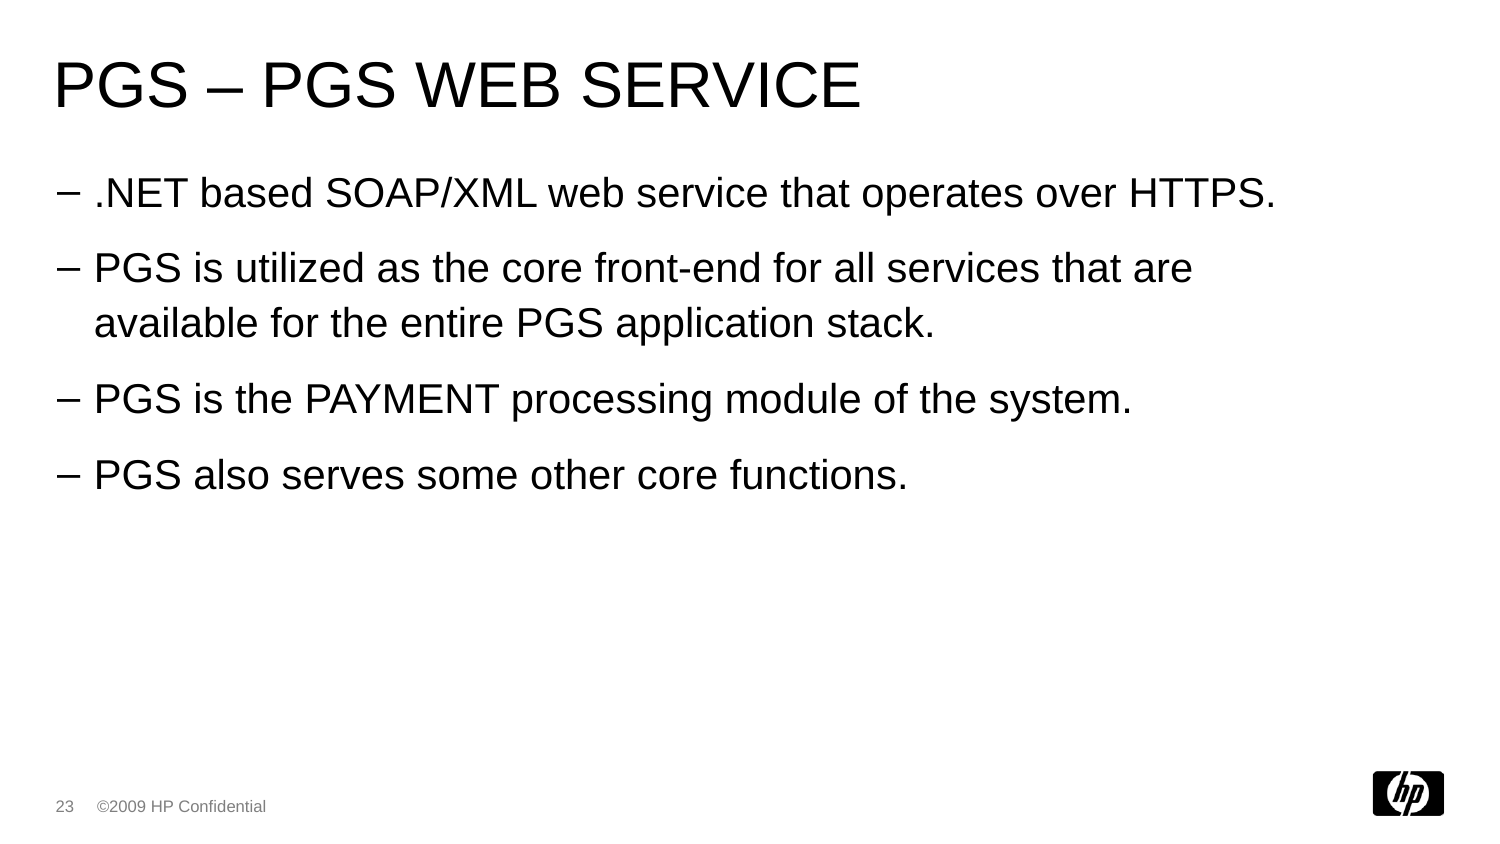

# PGS – PGS Web Service
.NET based SOAP/XML web service that operates over HTTPS.
PGS is utilized as the core front-end for all services that are available for the entire PGS application stack.
PGS is the PAYMENT processing module of the system.
PGS also serves some other core functions.